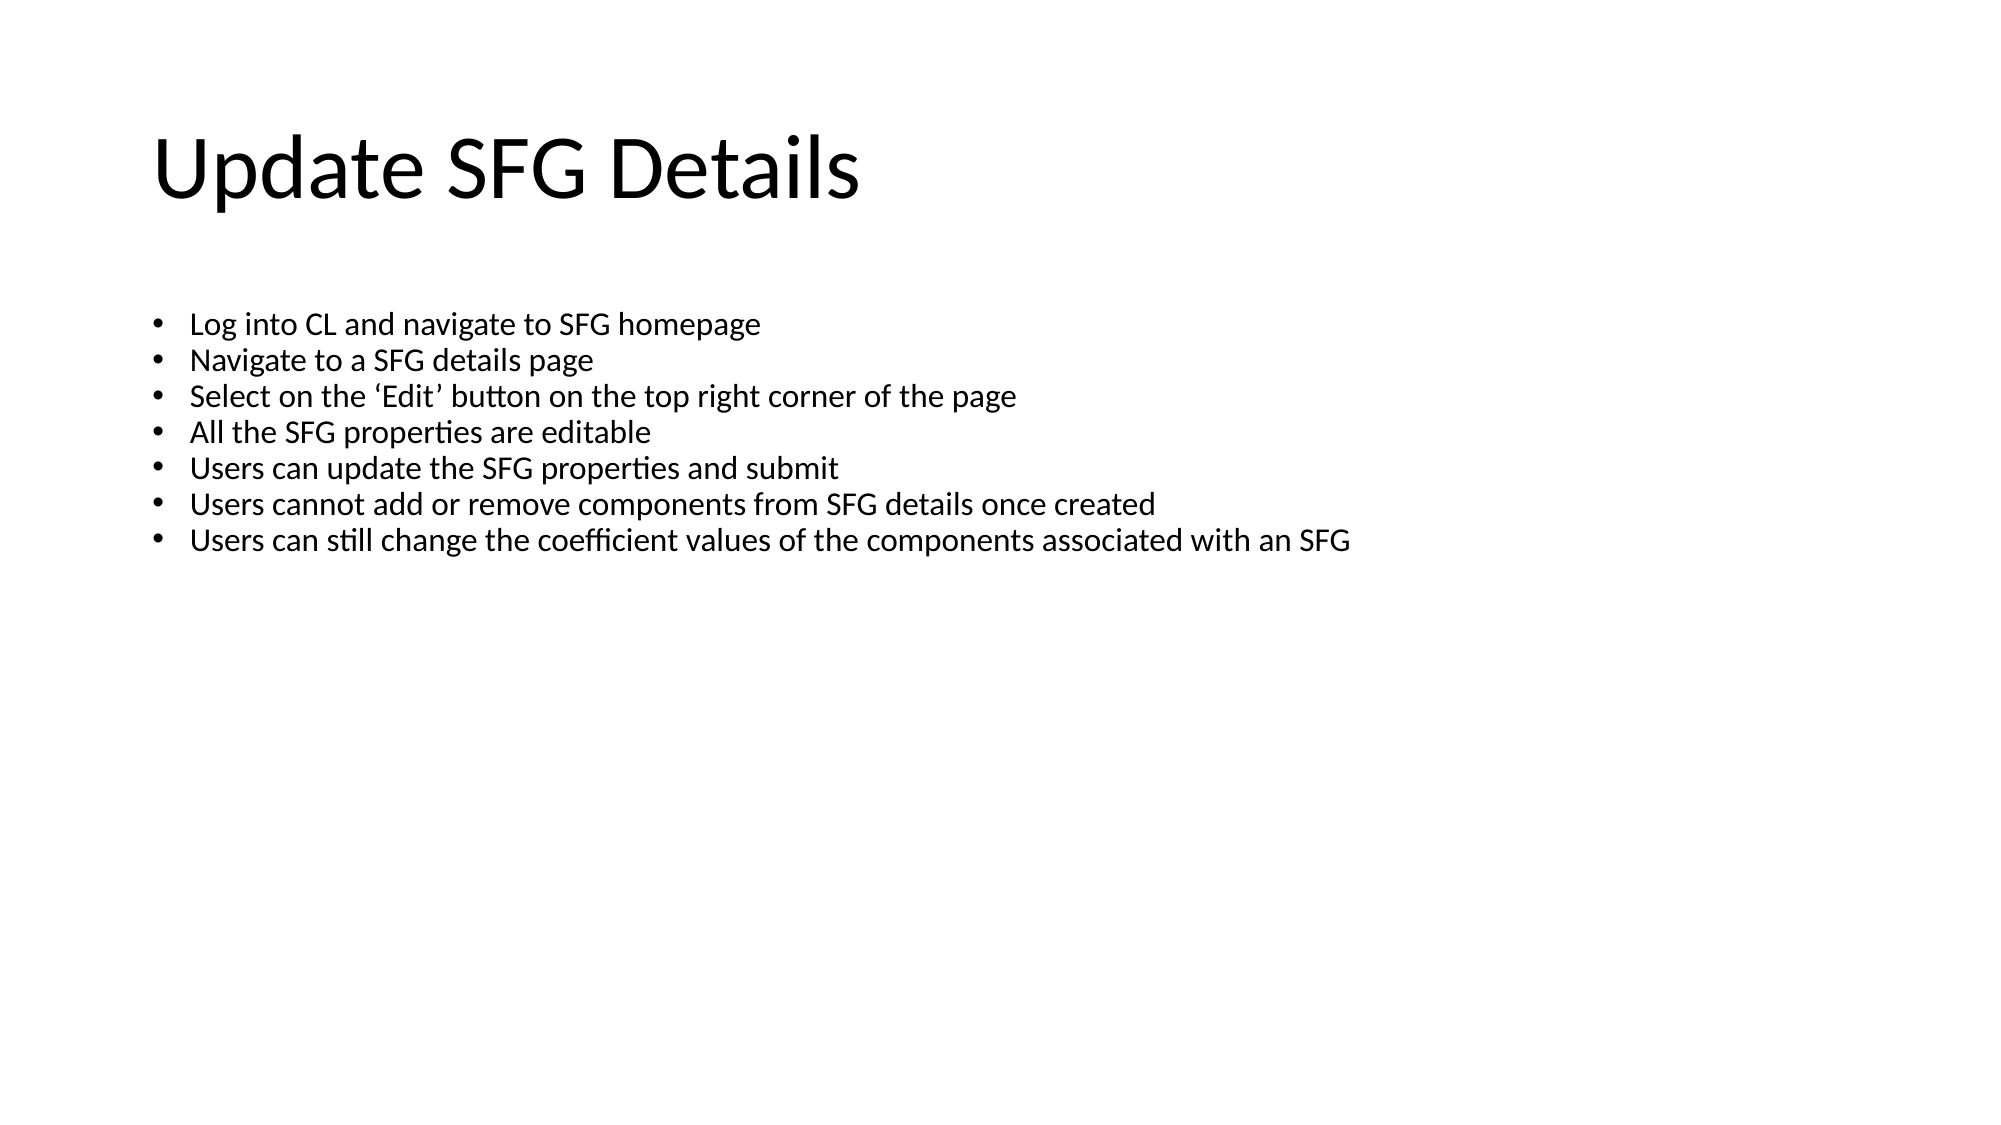

# Update SFG Details
Log into CL and navigate to SFG homepage
Navigate to a SFG details page
Select on the ‘Edit’ button on the top right corner of the page
All the SFG properties are editable
Users can update the SFG properties and submit
Users cannot add or remove components from SFG details once created
Users can still change the coefficient values of the components associated with an SFG